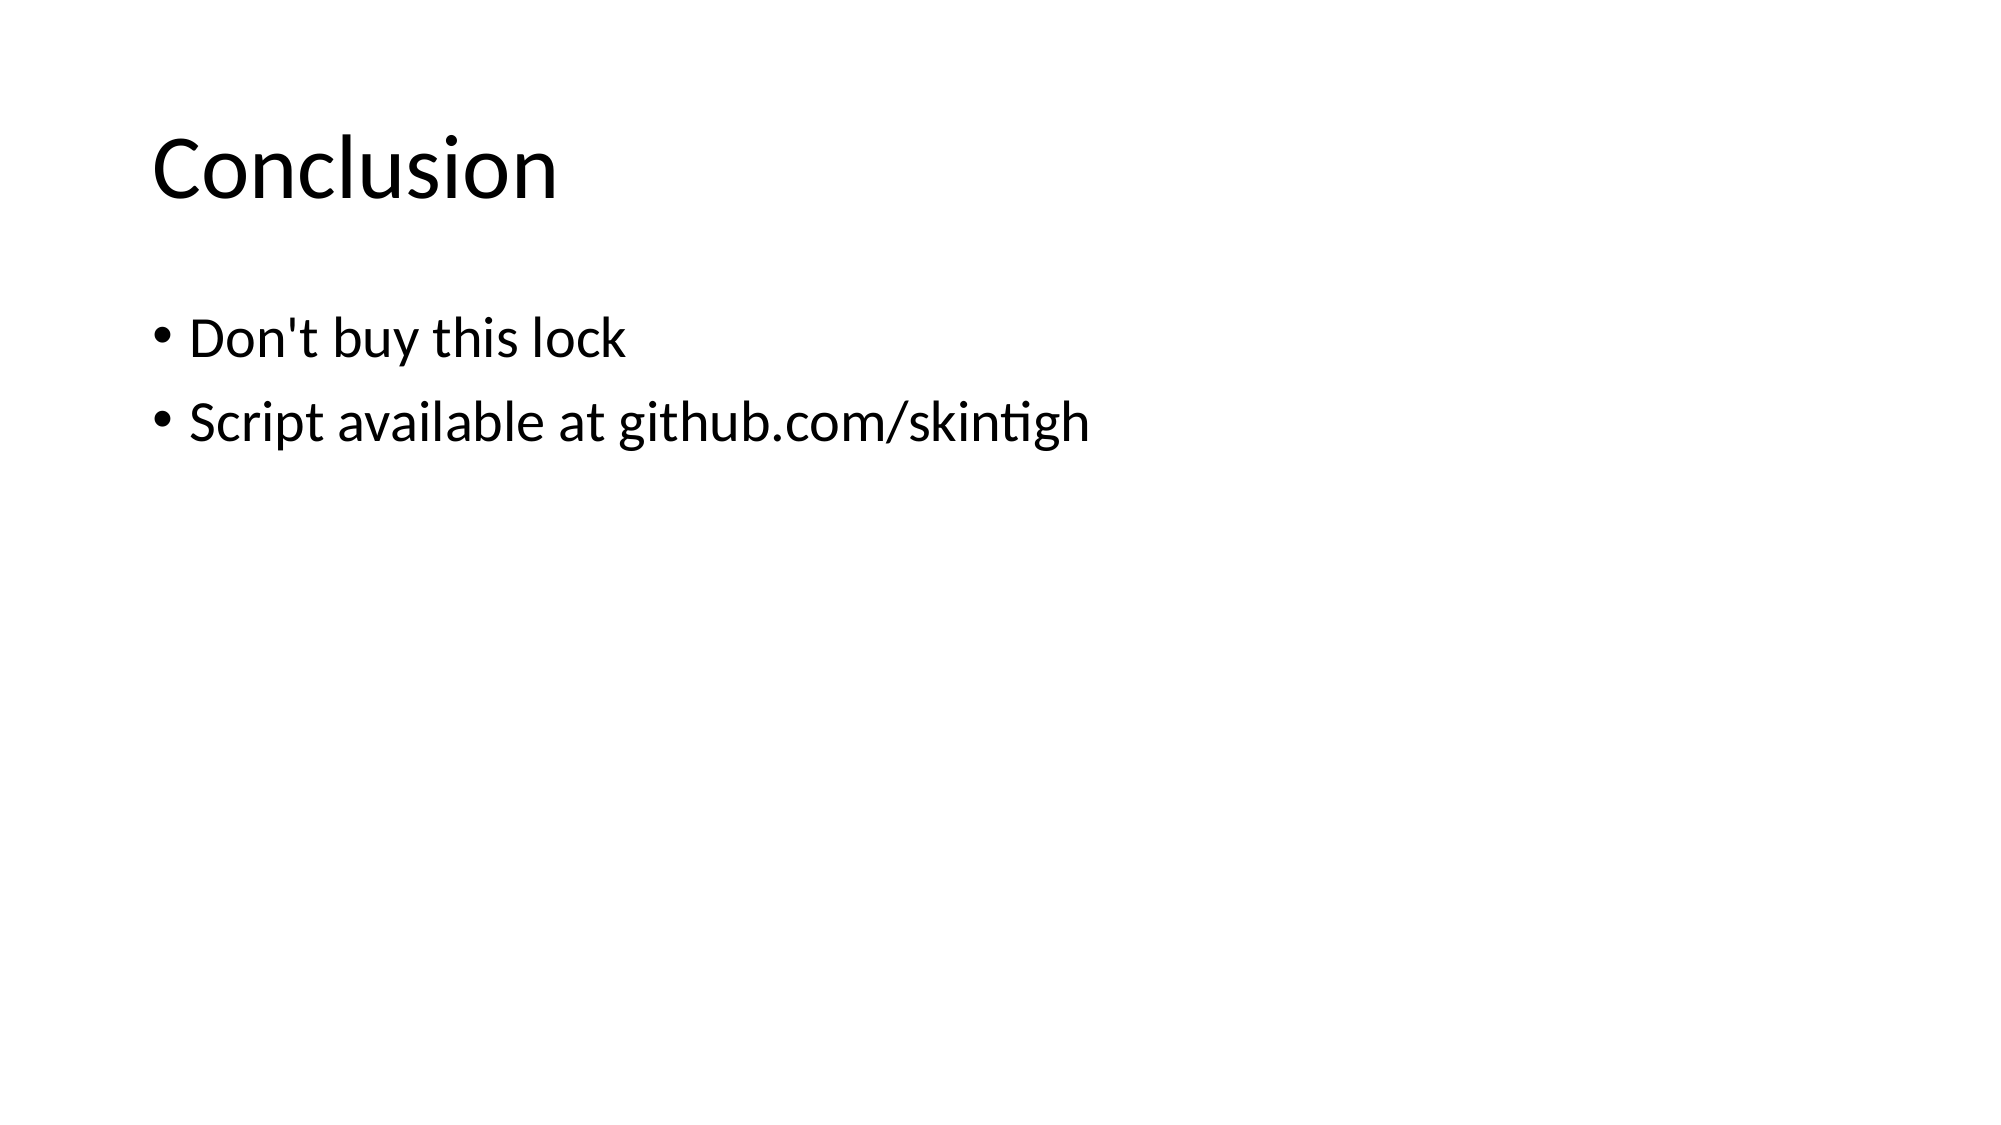

# Conclusion
Don't buy this lock
Script available at github.com/skintigh